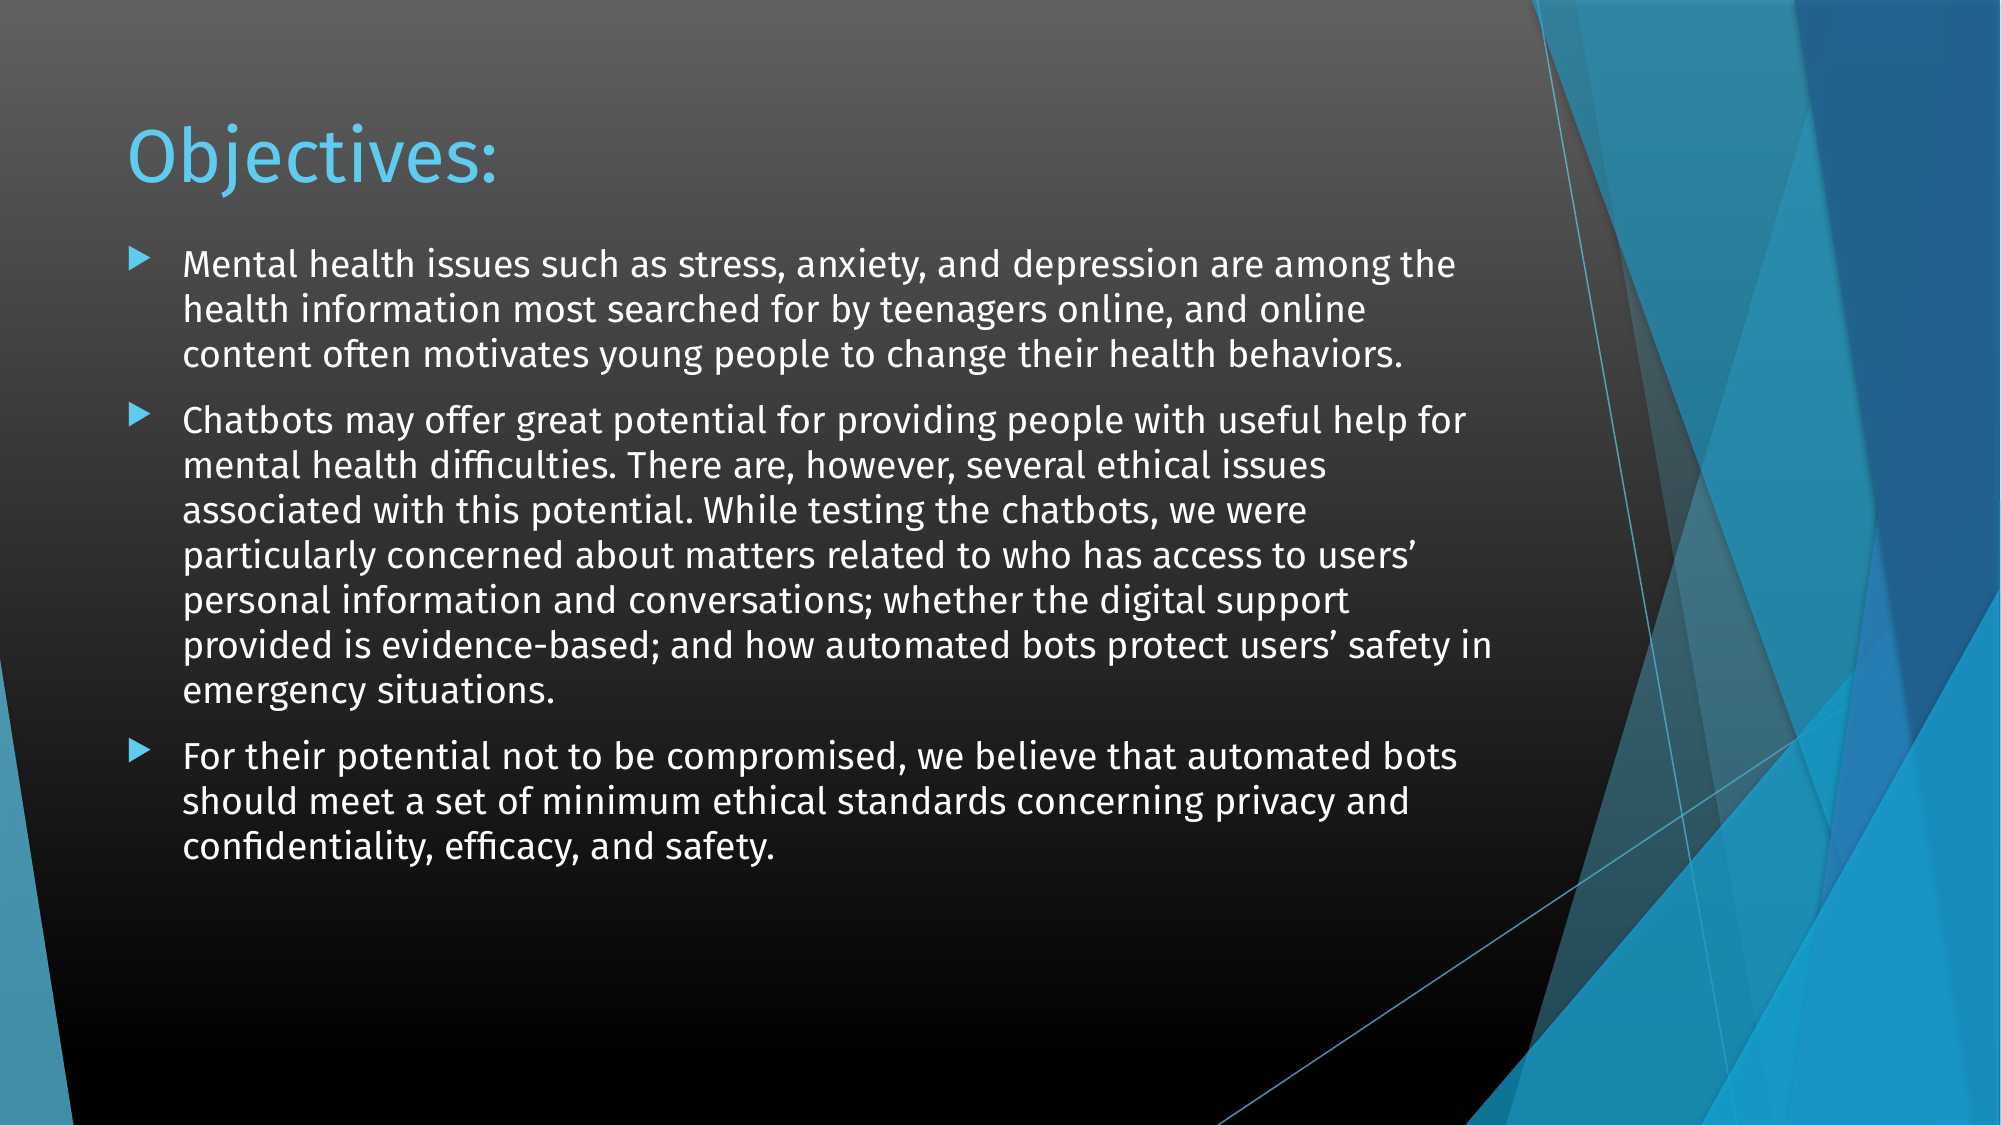

# Objectives:

Mental health issues such as stress, anxiety, and depression are among the health information most searched for by teenagers online, and online content often motivates young people to change their health behaviors.
Chatbots may offer great potential for providing people with useful help for mental health difficulties. There are, however, several ethical issues associated with this potential. While testing the chatbots, we were particularly concerned about matters related to who has access to users’ personal information and conversations; whether the digital support provided is evidence-based; and how automated bots protect users’ safety in emergency situations.
For their potential not to be compromised, we believe that automated bots should meet a set of minimum ethical standards concerning privacy and confidentiality, efficacy, and safety.